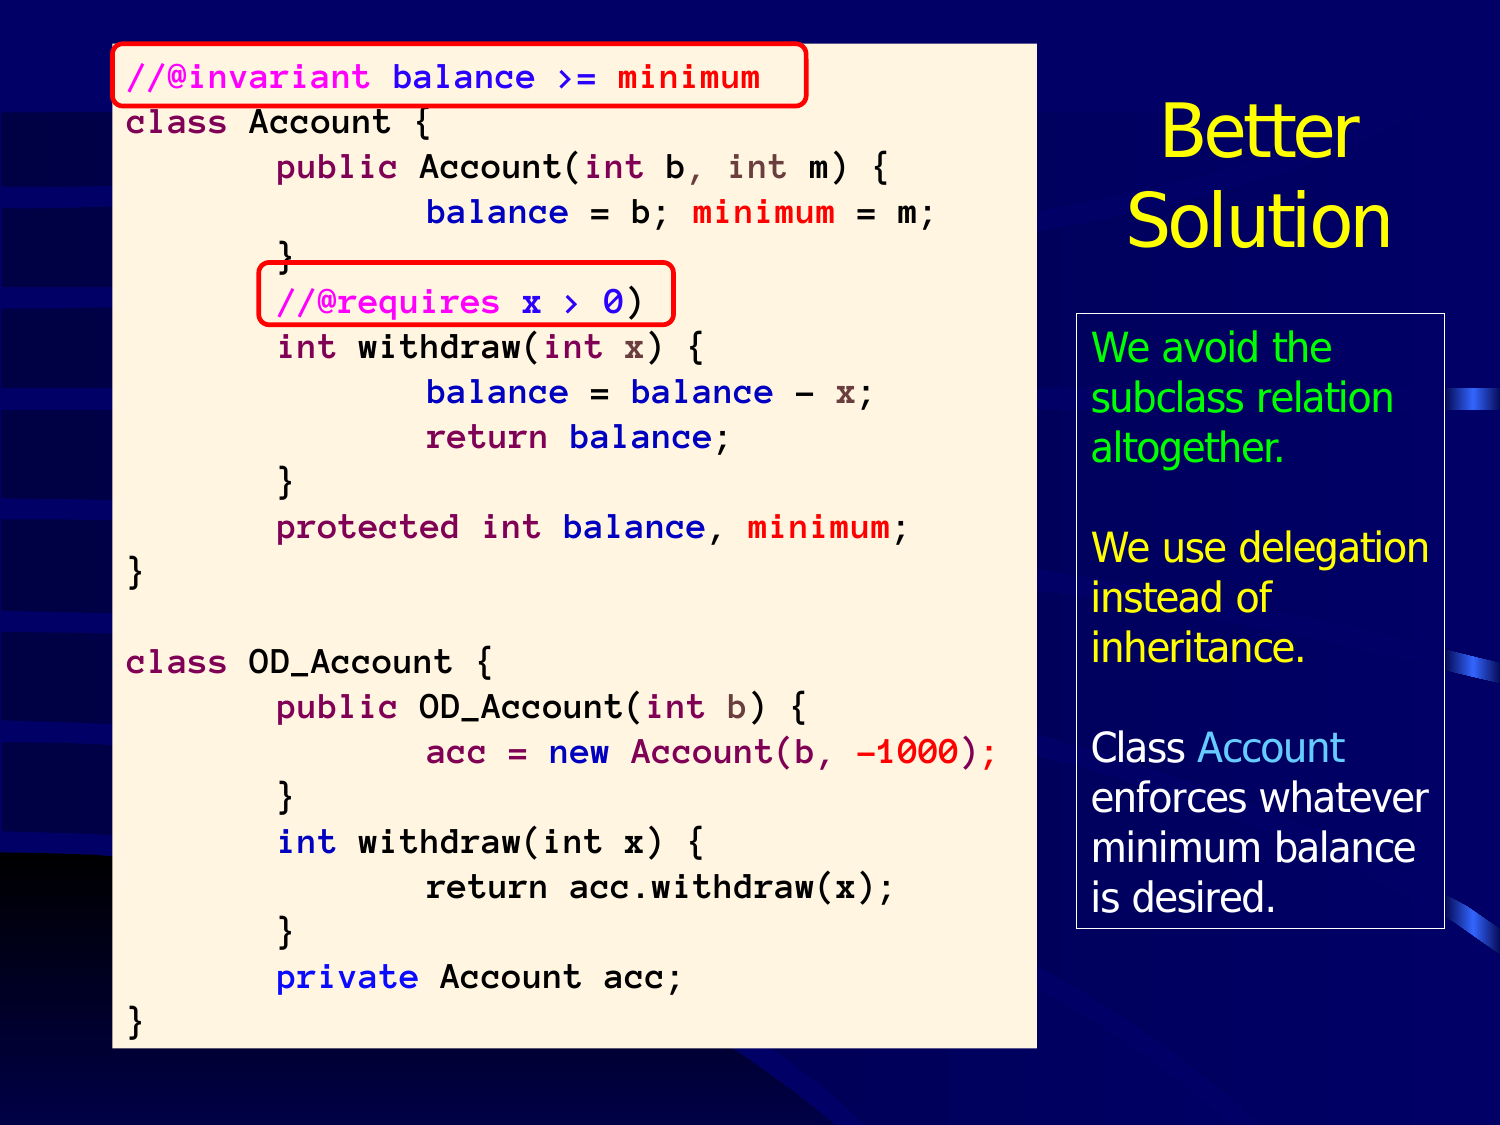

//@invariant balance >= minimum
class Account {
	public Account(int b, int m) {
		balance = b; minimum = m;
	}
	//@requires x > 0)
	int withdraw(int x) {
		balance = balance - x;
		return balance;
	}
	protected int balance, minimum;
}

class OD_Account {
	public OD_Account(int b) {
		acc = new Account(b, -1000);
	}
	int withdraw(int x) {
		return acc.withdraw(x);
	}
	private Account acc;
}

Better
Solution
We avoid the
subclass relation
altogether.

We use delegation
instead of
inheritance.

Class Account
enforces whatever
minimum balance
is desired.
10
11/10/2020
CSE 410J and CSE 522